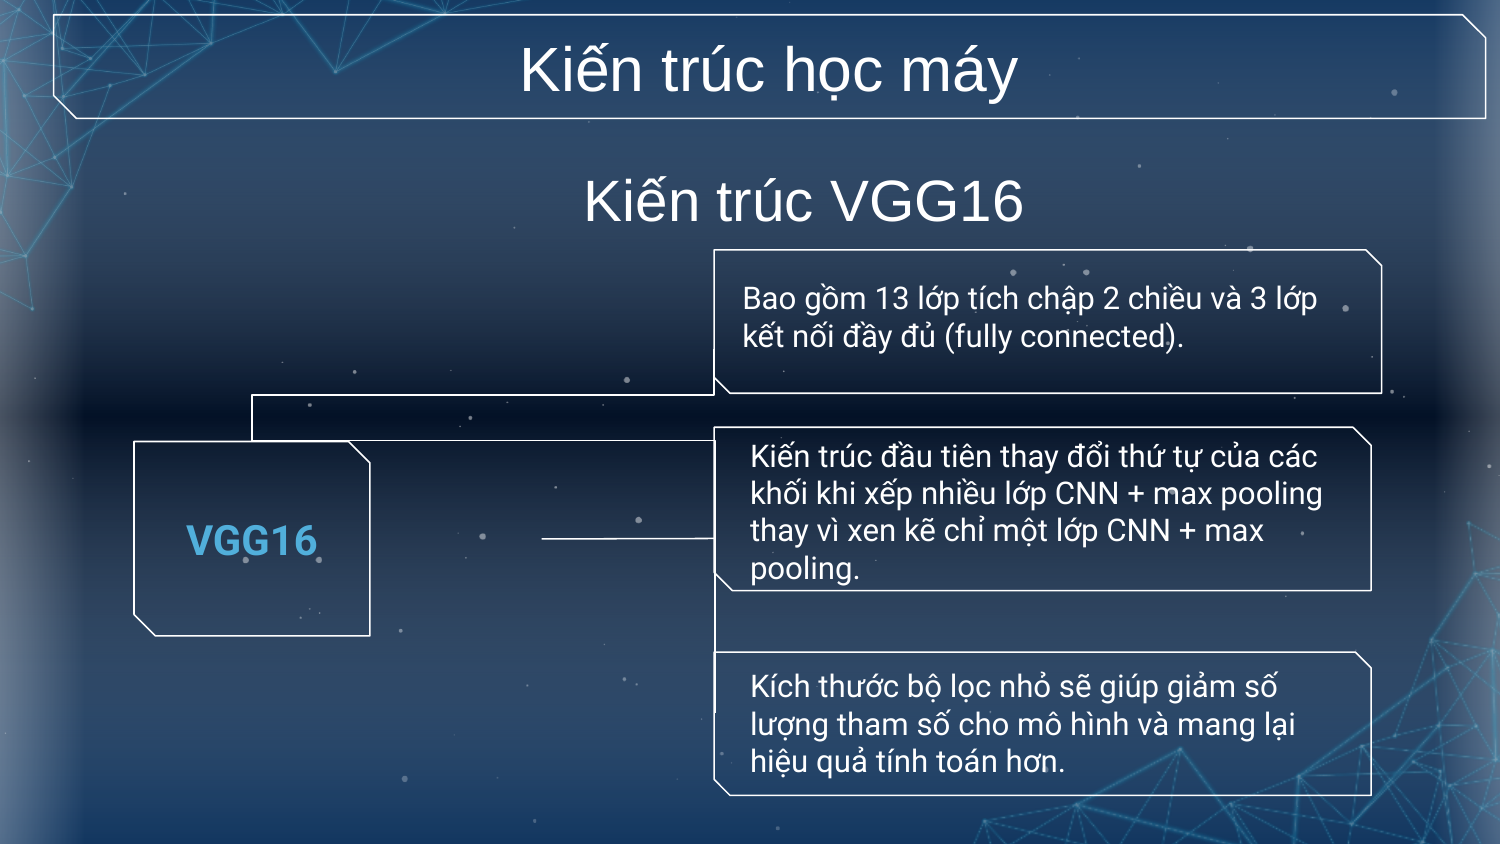

Kiến trúc học máy
# Kiến trúc VGG16

Bao gồm 13 lớp tích chập 2 chiều và 3 lớp kết nối đầy đủ (fully connected).

Kiến trúc đầu tiên thay đổi thứ tự của các khối khi xếp nhiều lớp CNN + max pooling thay vì xen kẽ chỉ một lớp CNN + max pooling.
VGG16

Kích thước bộ lọc nhỏ sẽ giúp giảm số lượng tham số cho mô hình và mang lại hiệu quả tính toán hơn.